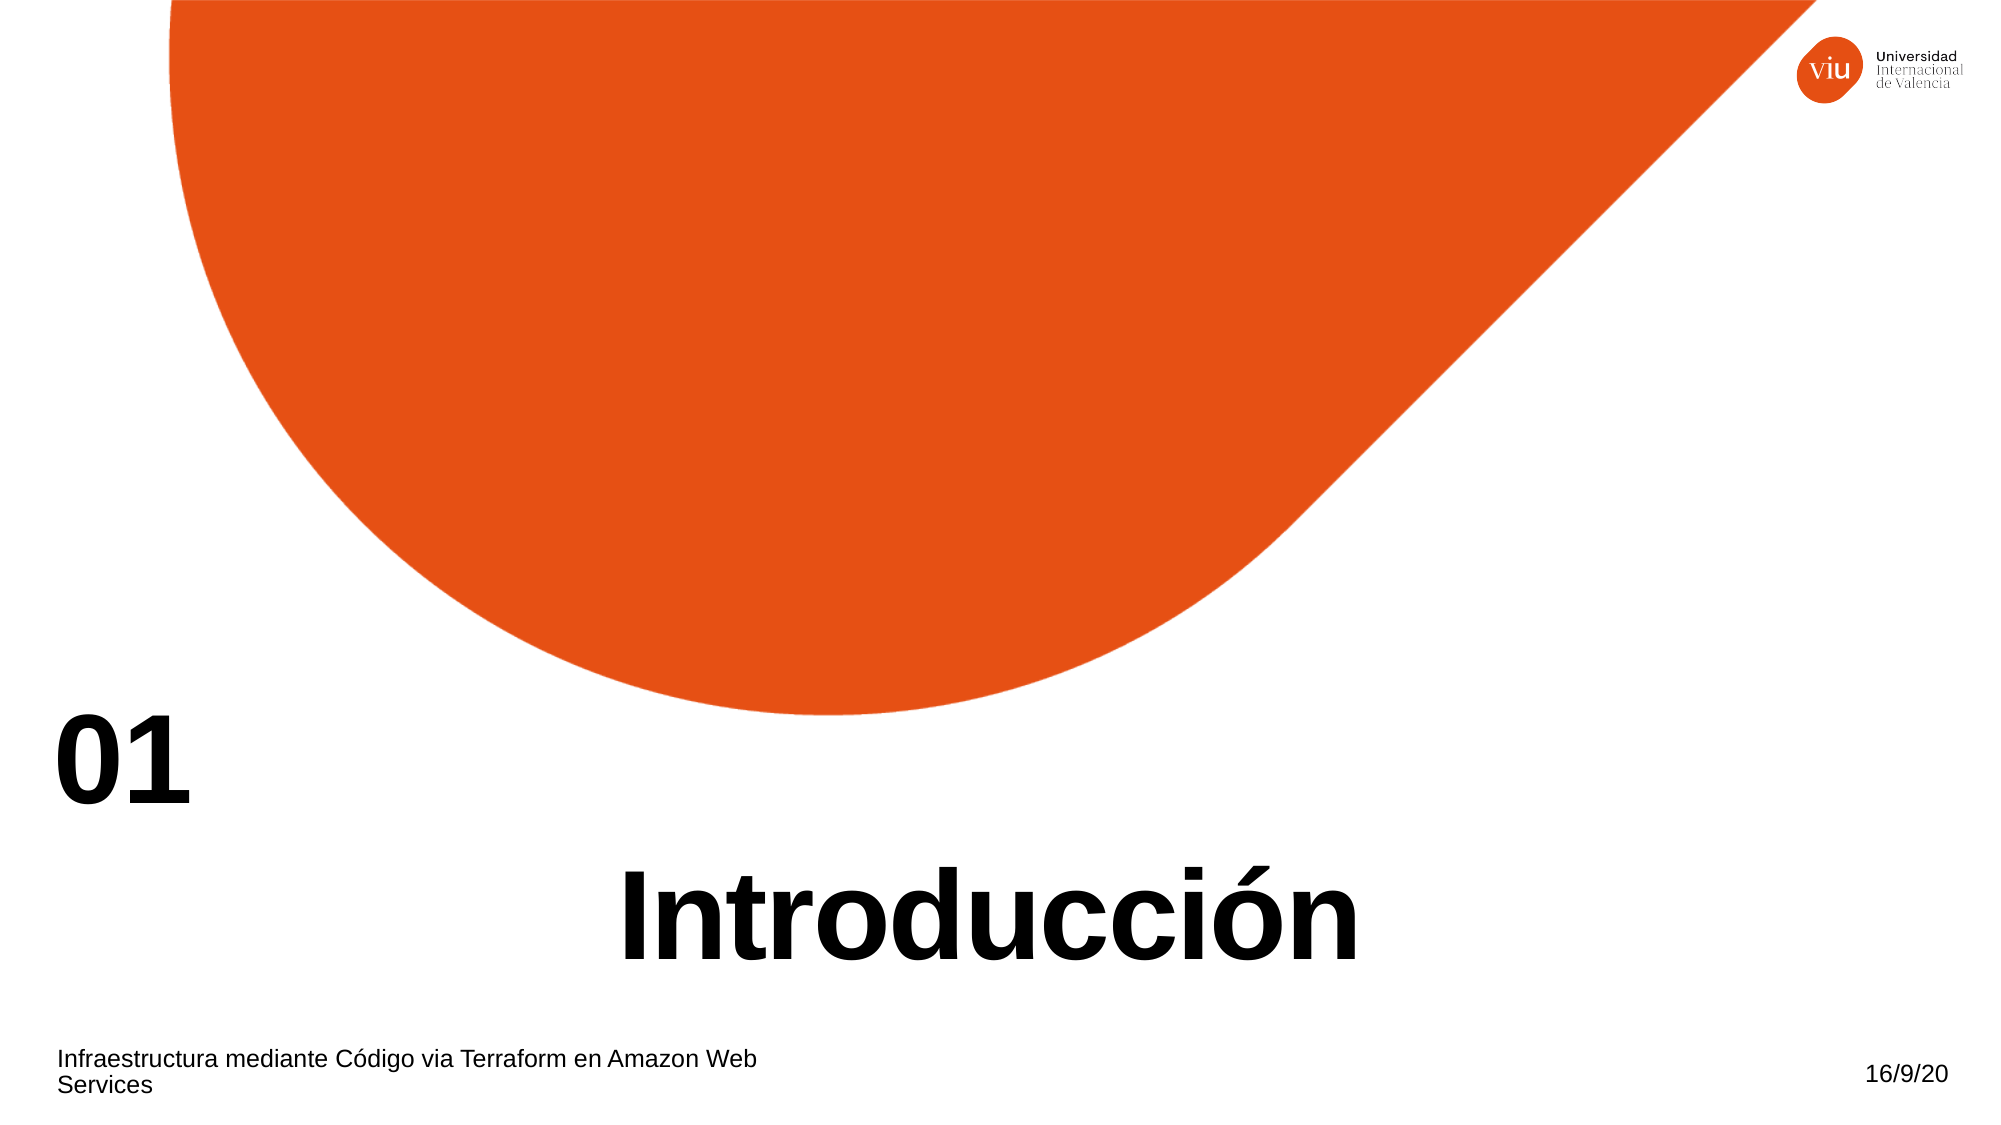

01
Introducción
Infraestructura mediante Código via Terraform en Amazon Web Services